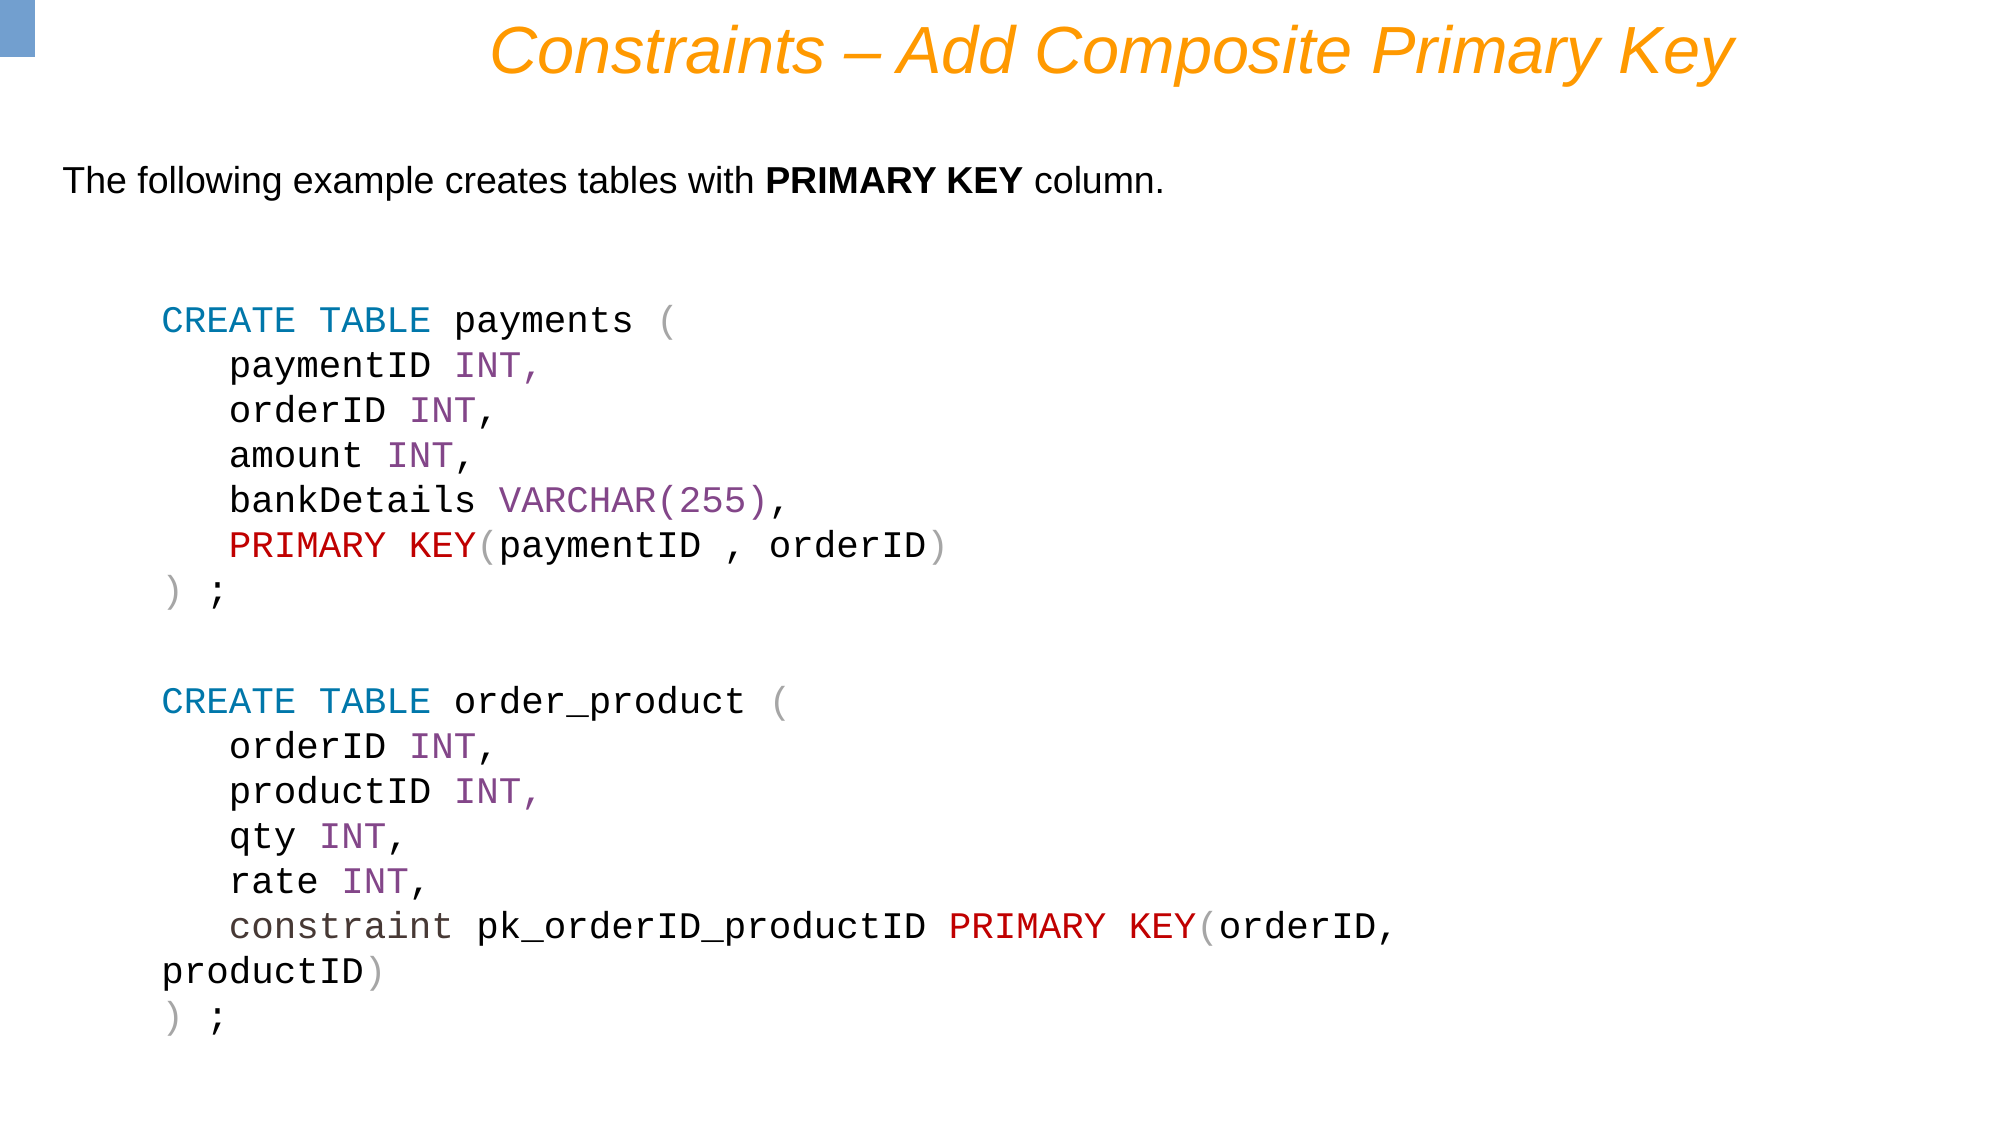

Constraints – Add Composite Primary Key
The following example creates tables with PRIMARY KEY column.
CREATE TABLE payments (
   paymentID INT,
   orderID INT,
   amount INT,
   bankDetails VARCHAR(255),
   PRIMARY KEY(paymentID , orderID)
) ;
CREATE TABLE order_product (
   orderID INT,
   productID INT,
   qty INT,
   rate INT,
   constraint pk_orderID_productID PRIMARY KEY(orderID, productID)
) ;